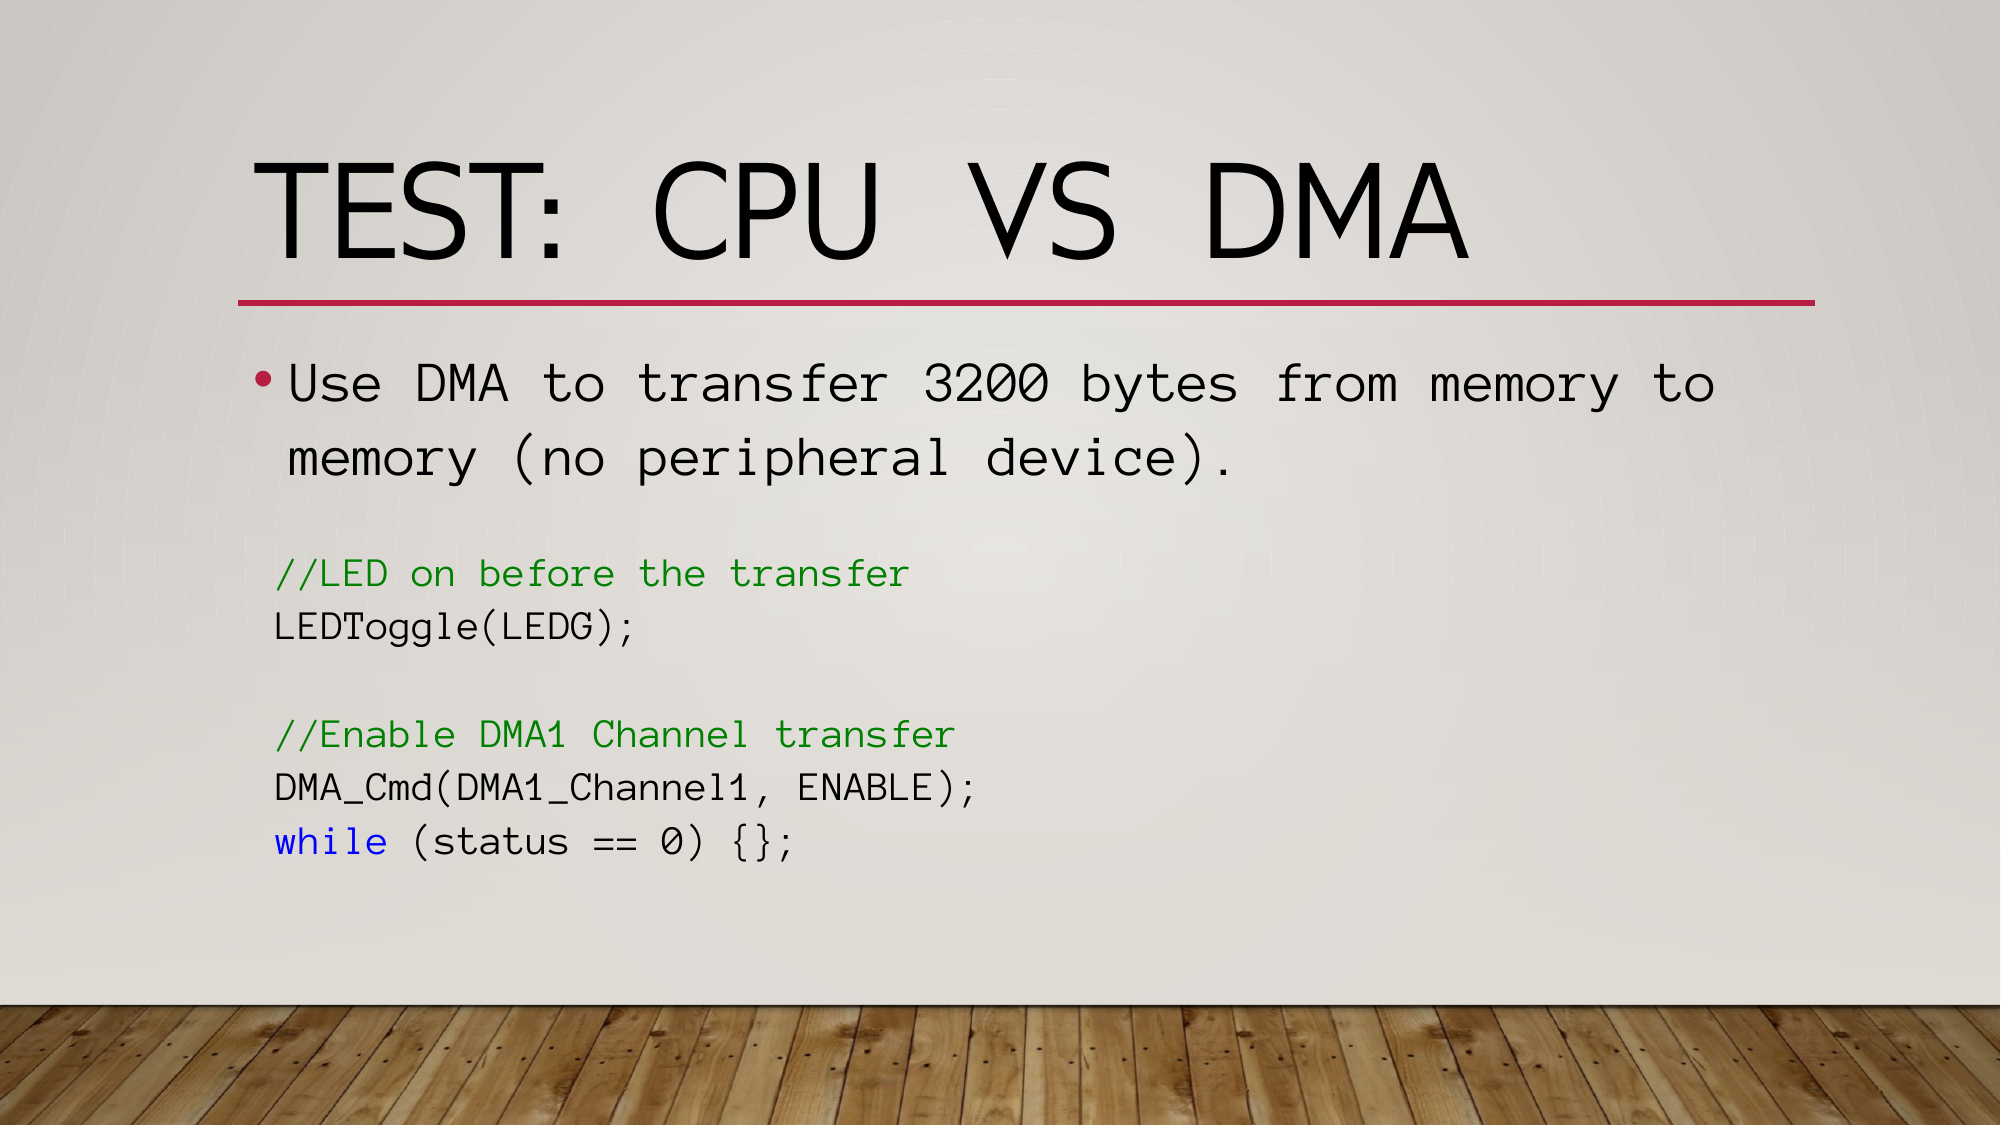

# Test:  CPU  vs  DMA
Use DMA to transfer 3200 bytes from memory to memory (no peripheral device).

 //LED on before the transfer
 LEDToggle(LEDG);

 //Enable DMA1 Channel transfer
 DMA_Cmd(DMA1_Channel1, ENABLE);
 while (status == 0) {};